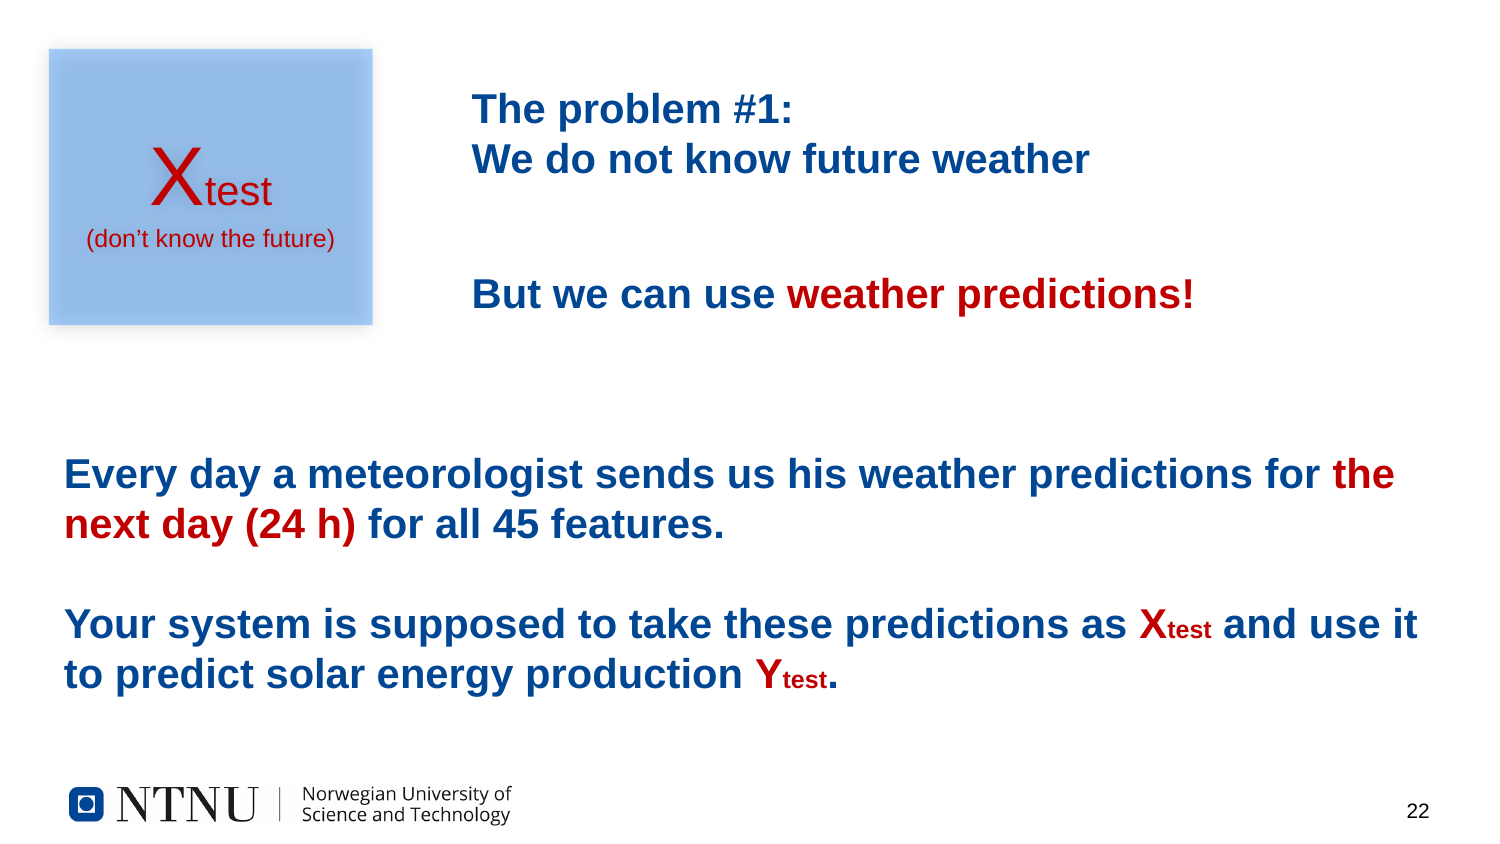

Xtest
(don’t know the future)
The problem #1:
We do not know future weather
But we can use weather predictions!
Every day a meteorologist sends us his weather predictions for the next day (24 h) for all 45 features.

Your system is supposed to take these predictions as Xtest and use it to predict solar energy production Ytest.